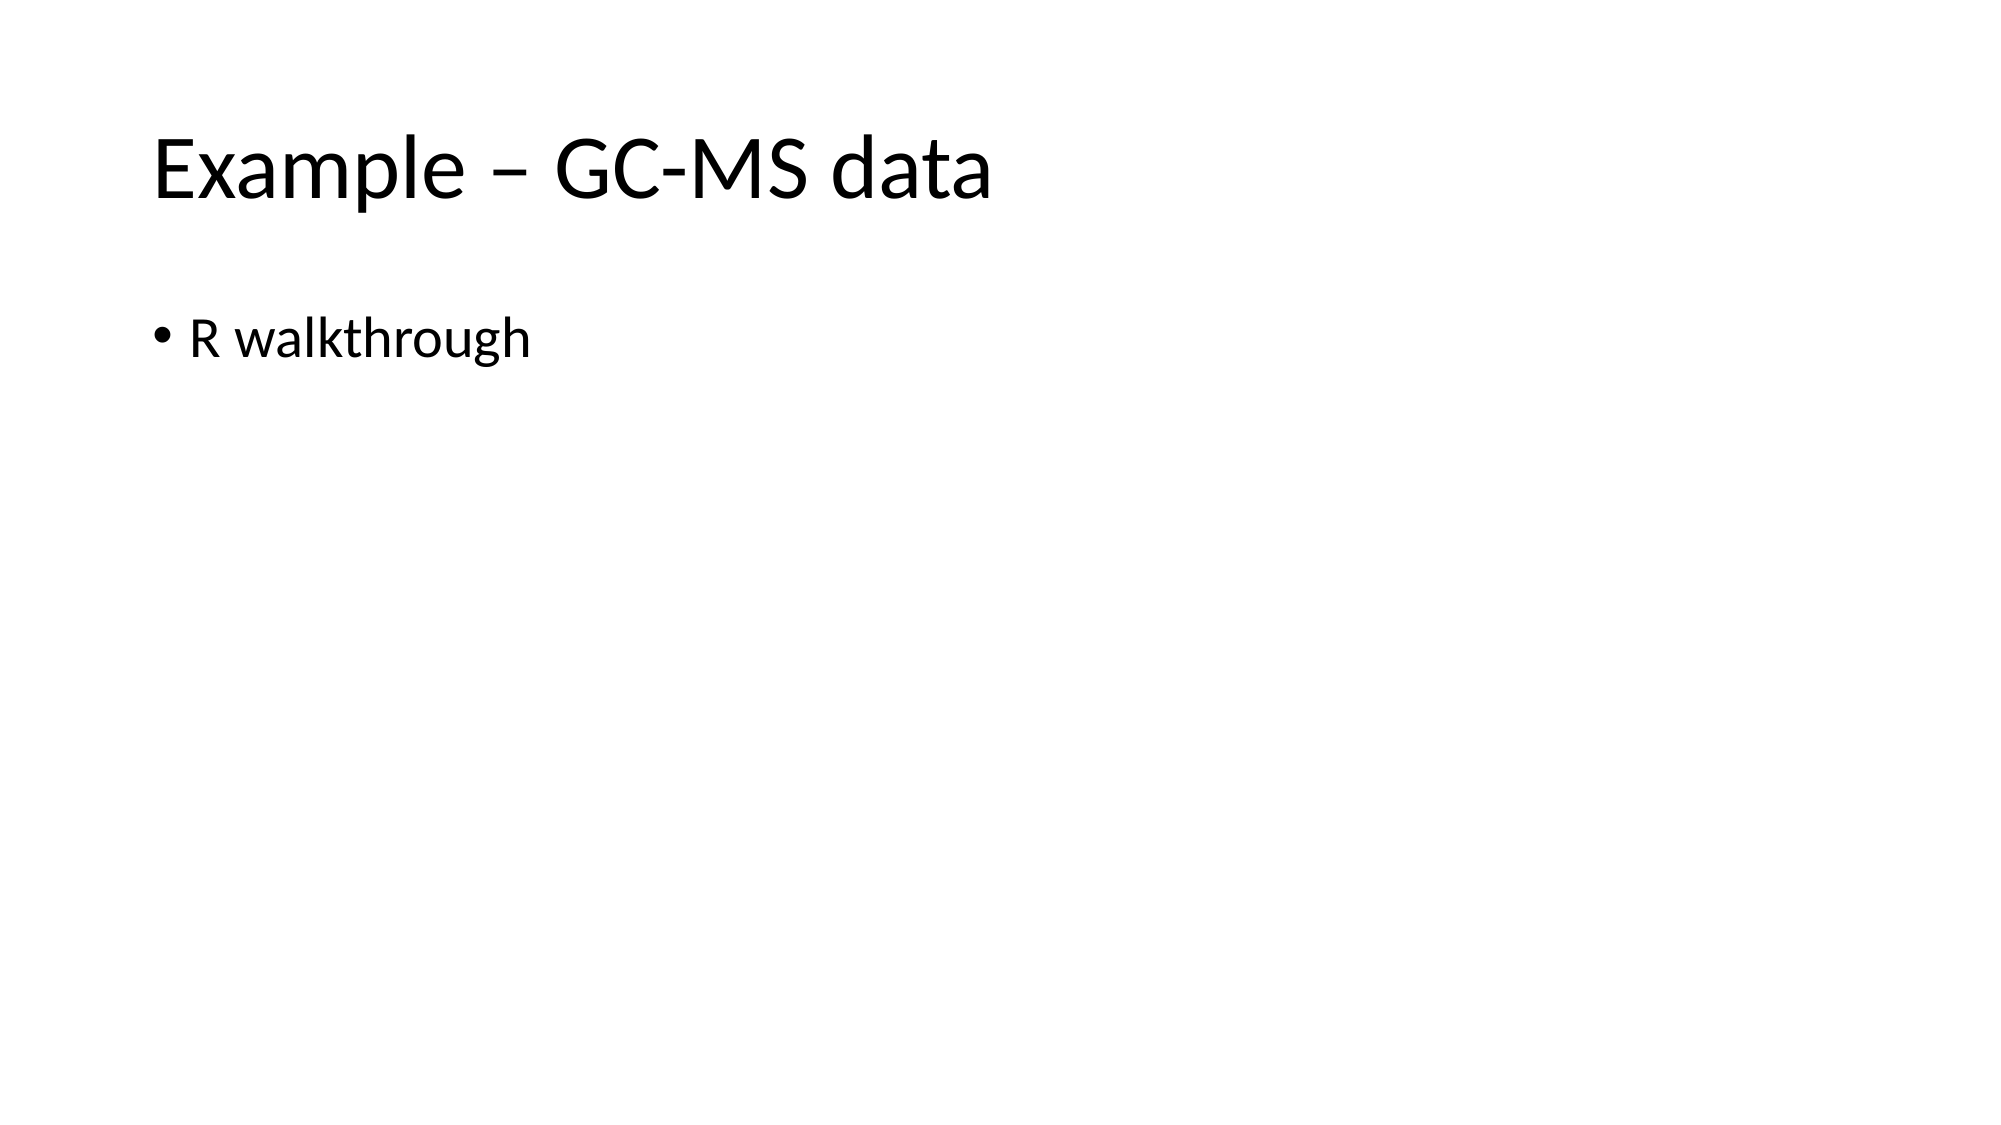

# Example – GC-MS data
R walkthrough